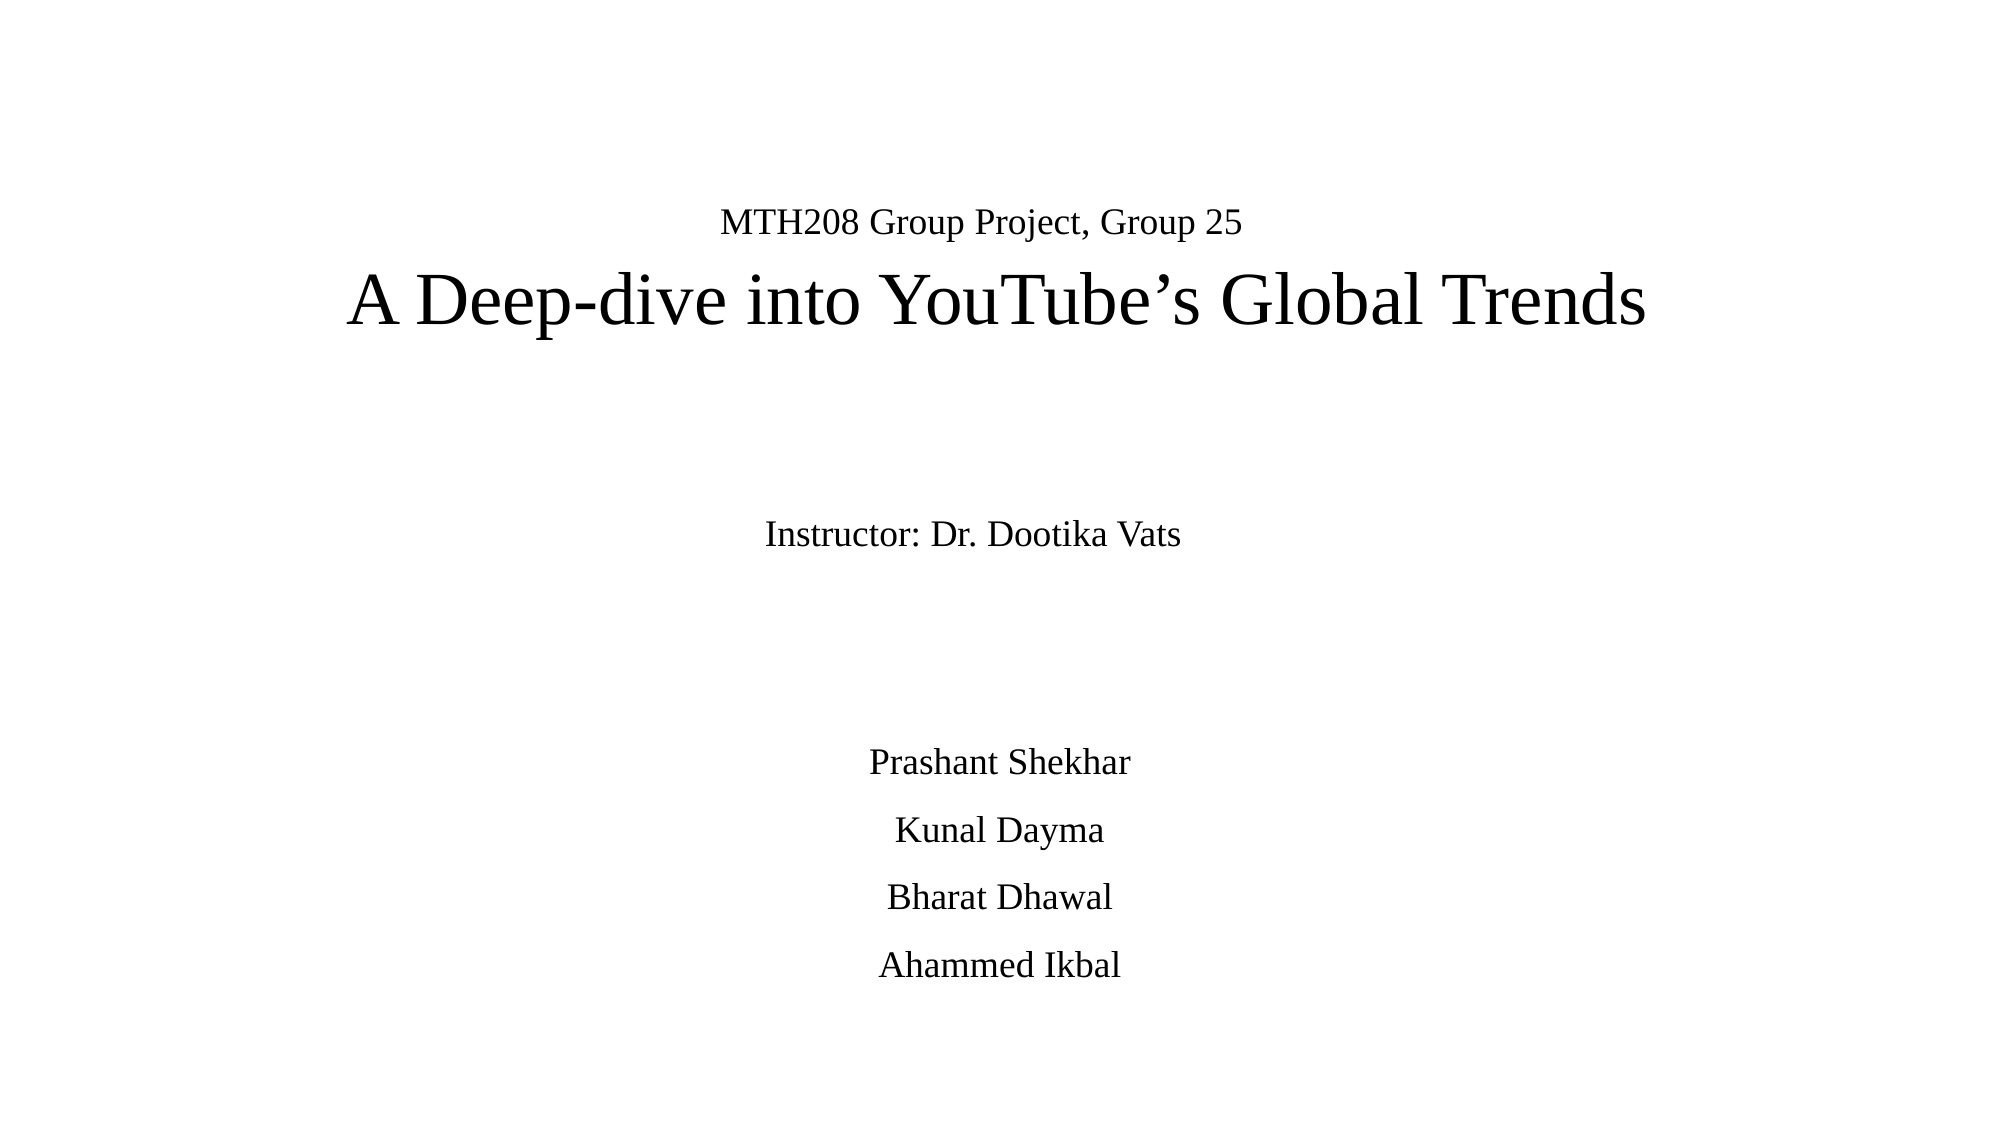

MTH208 Group Project, Group 25
A Deep-dive into YouTube’s Global Trends
Instructor: Dr. Dootika Vats
Prashant Shekhar
Kunal Dayma
Bharat Dhawal
Ahammed Ikbal